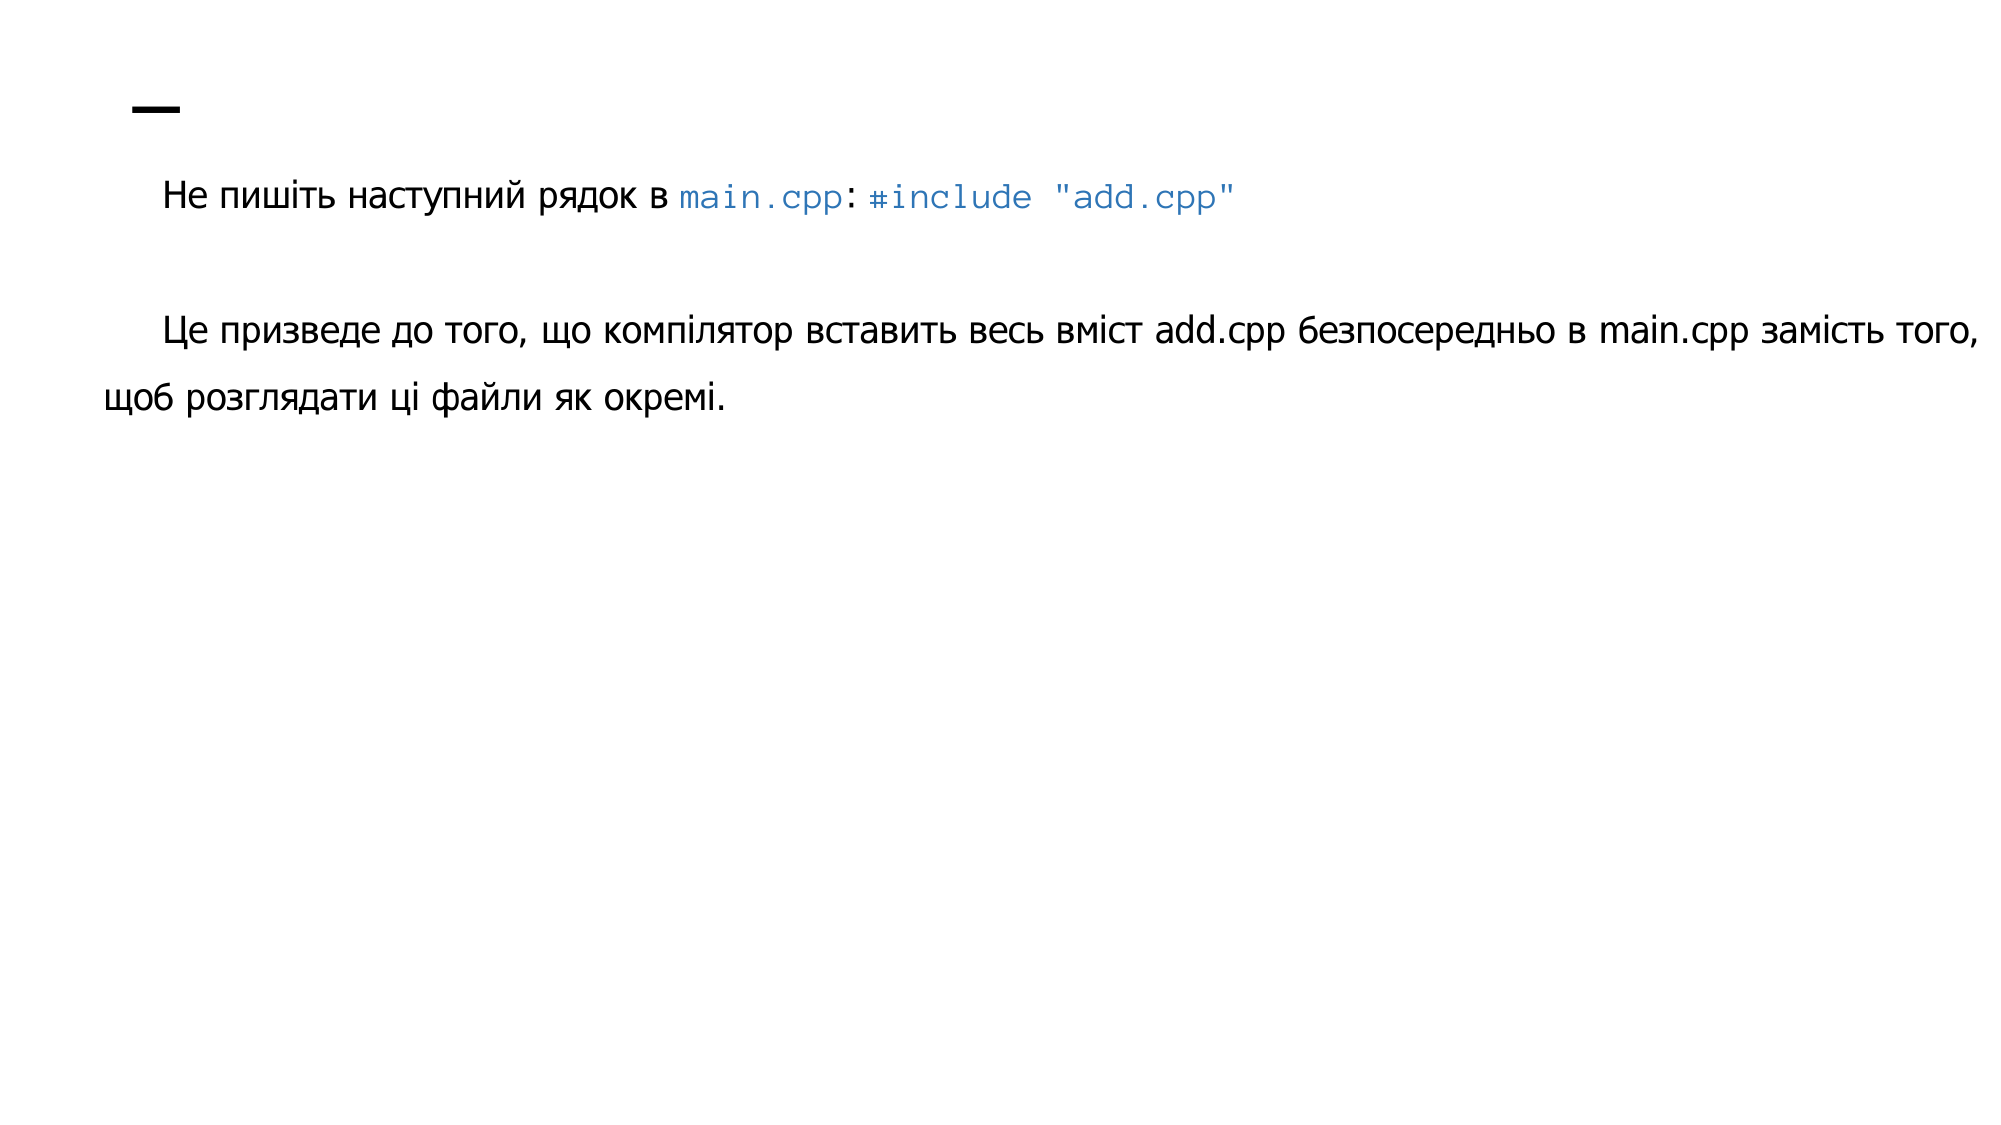

# _
Не пишіть наступний рядок в main.cpp: #include "add.cpp"

Це призведе до того, що компілятор вставить весь вміст add.cpp безпосередньо в main.cpp замість того, щоб розглядати ці файли як окремі.